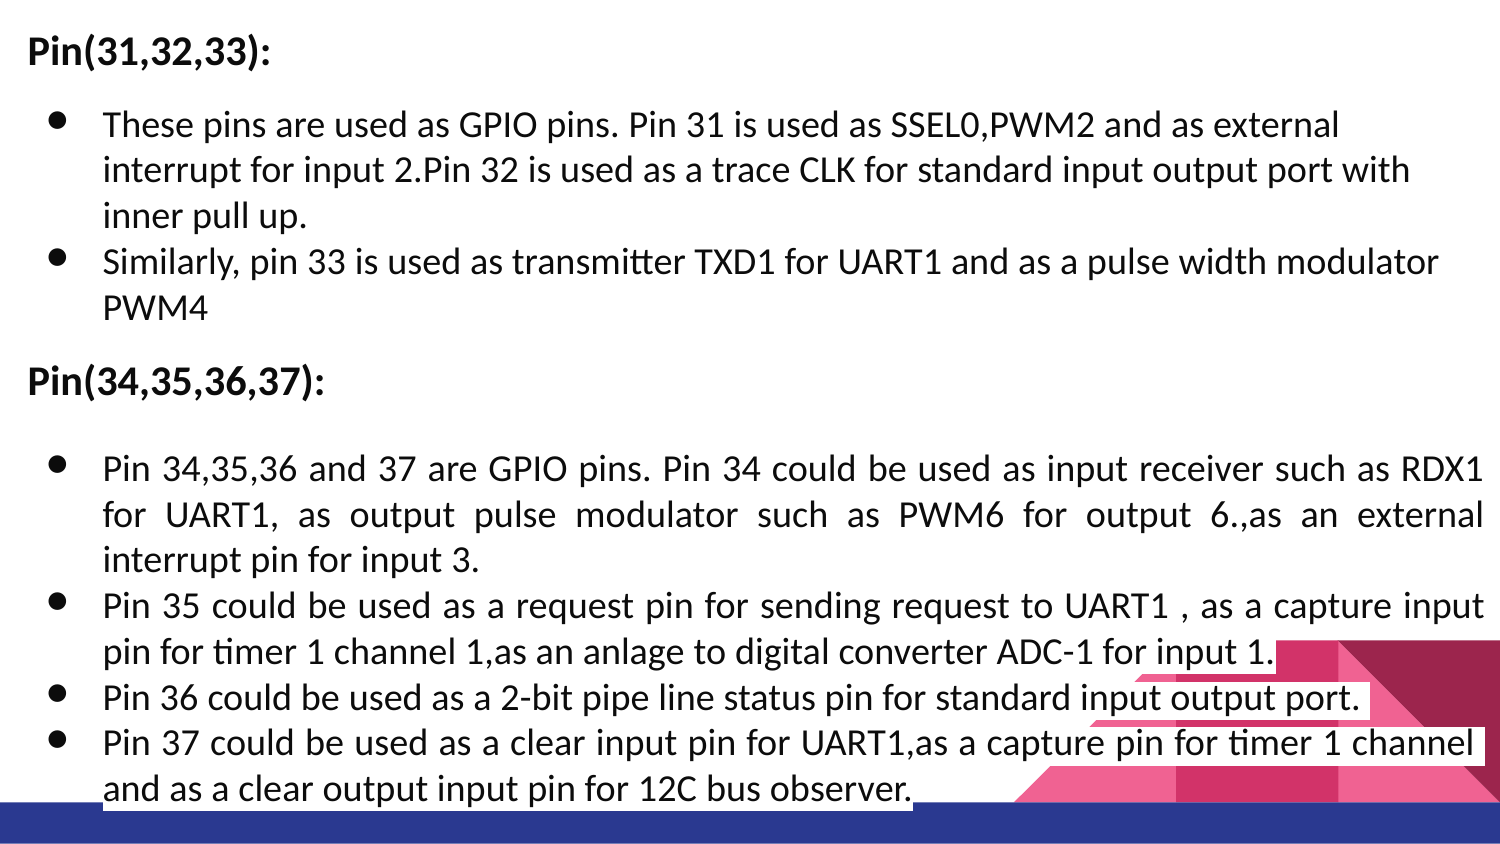

Pin(31,32,33):
These pins are used as GPIO pins. Pin 31 is used as SSEL0,PWM2 and as external interrupt for input 2.Pin 32 is used as a trace CLK for standard input output port with inner pull up.
Similarly, pin 33 is used as transmitter TXD1 for UART1 and as a pulse width modulator PWM4
Pin(34,35,36,37):
Pin 34,35,36 and 37 are GPIO pins. Pin 34 could be used as input receiver such as RDX1 for UART1, as output pulse modulator such as PWM6 for output 6.,as an external interrupt pin for input 3.
Pin 35 could be used as a request pin for sending request to UART1 , as a capture input pin for timer 1 channel 1,as an anlage to digital converter ADC-1 for input 1.
Pin 36 could be used as a 2-bit pipe line status pin for standard input output port.
Pin 37 could be used as a clear input pin for UART1,as a capture pin for timer 1 channel  and as a clear output input pin for 12C bus observer.